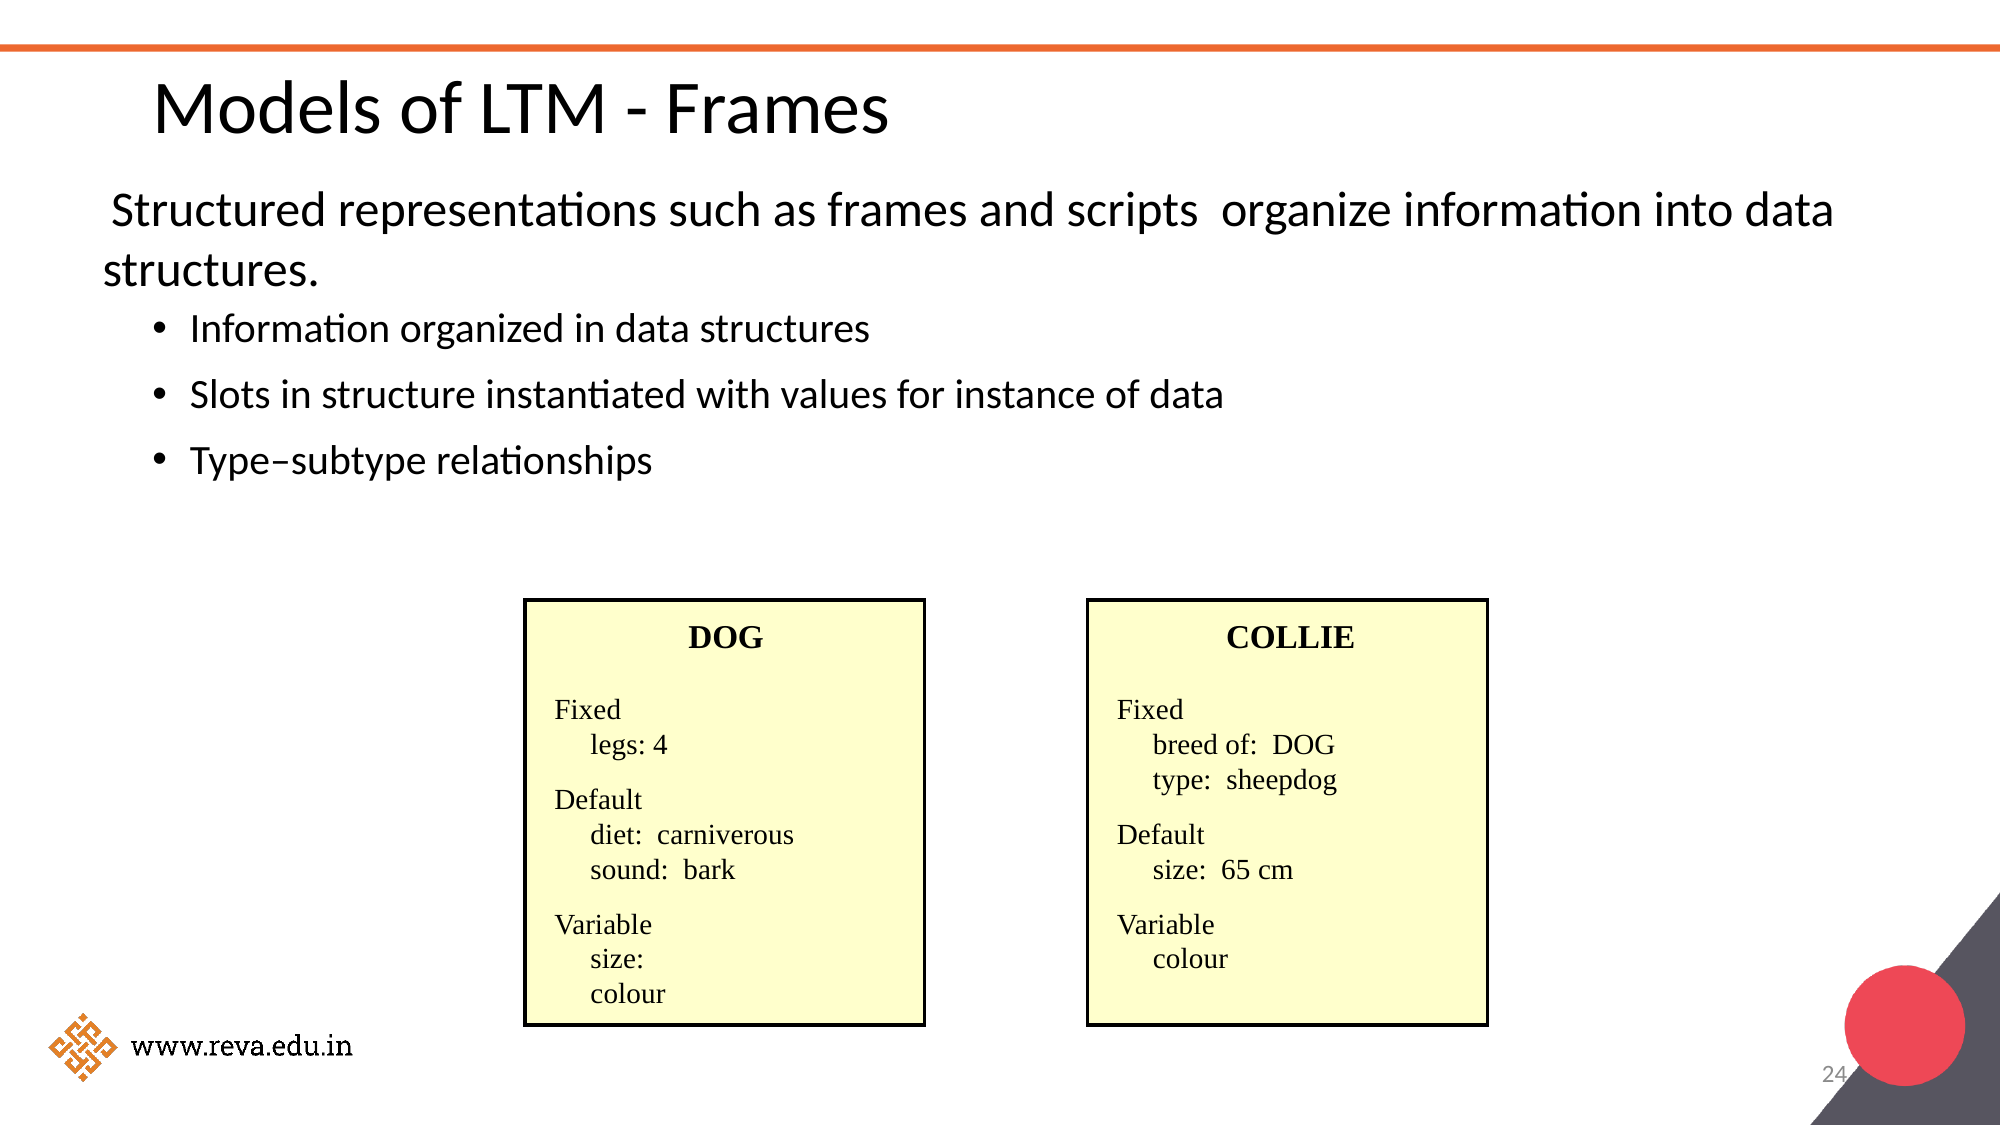

# Models of LTM - Frames
 Structured representations such as frames and scripts  organize information into data structures.
Information organized in data structures
Slots in structure instantiated with values for instance of data
Type–subtype relationships
                  DOG

  Fixed
       legs: 4

  Default
       diet:  carniverous
       sound:  bark

  Variable
       size:
       colour
               COLLIE

  Fixed
       breed of:  DOG
       type:  sheepdog

  Default
       size:  65 cm

  Variable
       colour

24